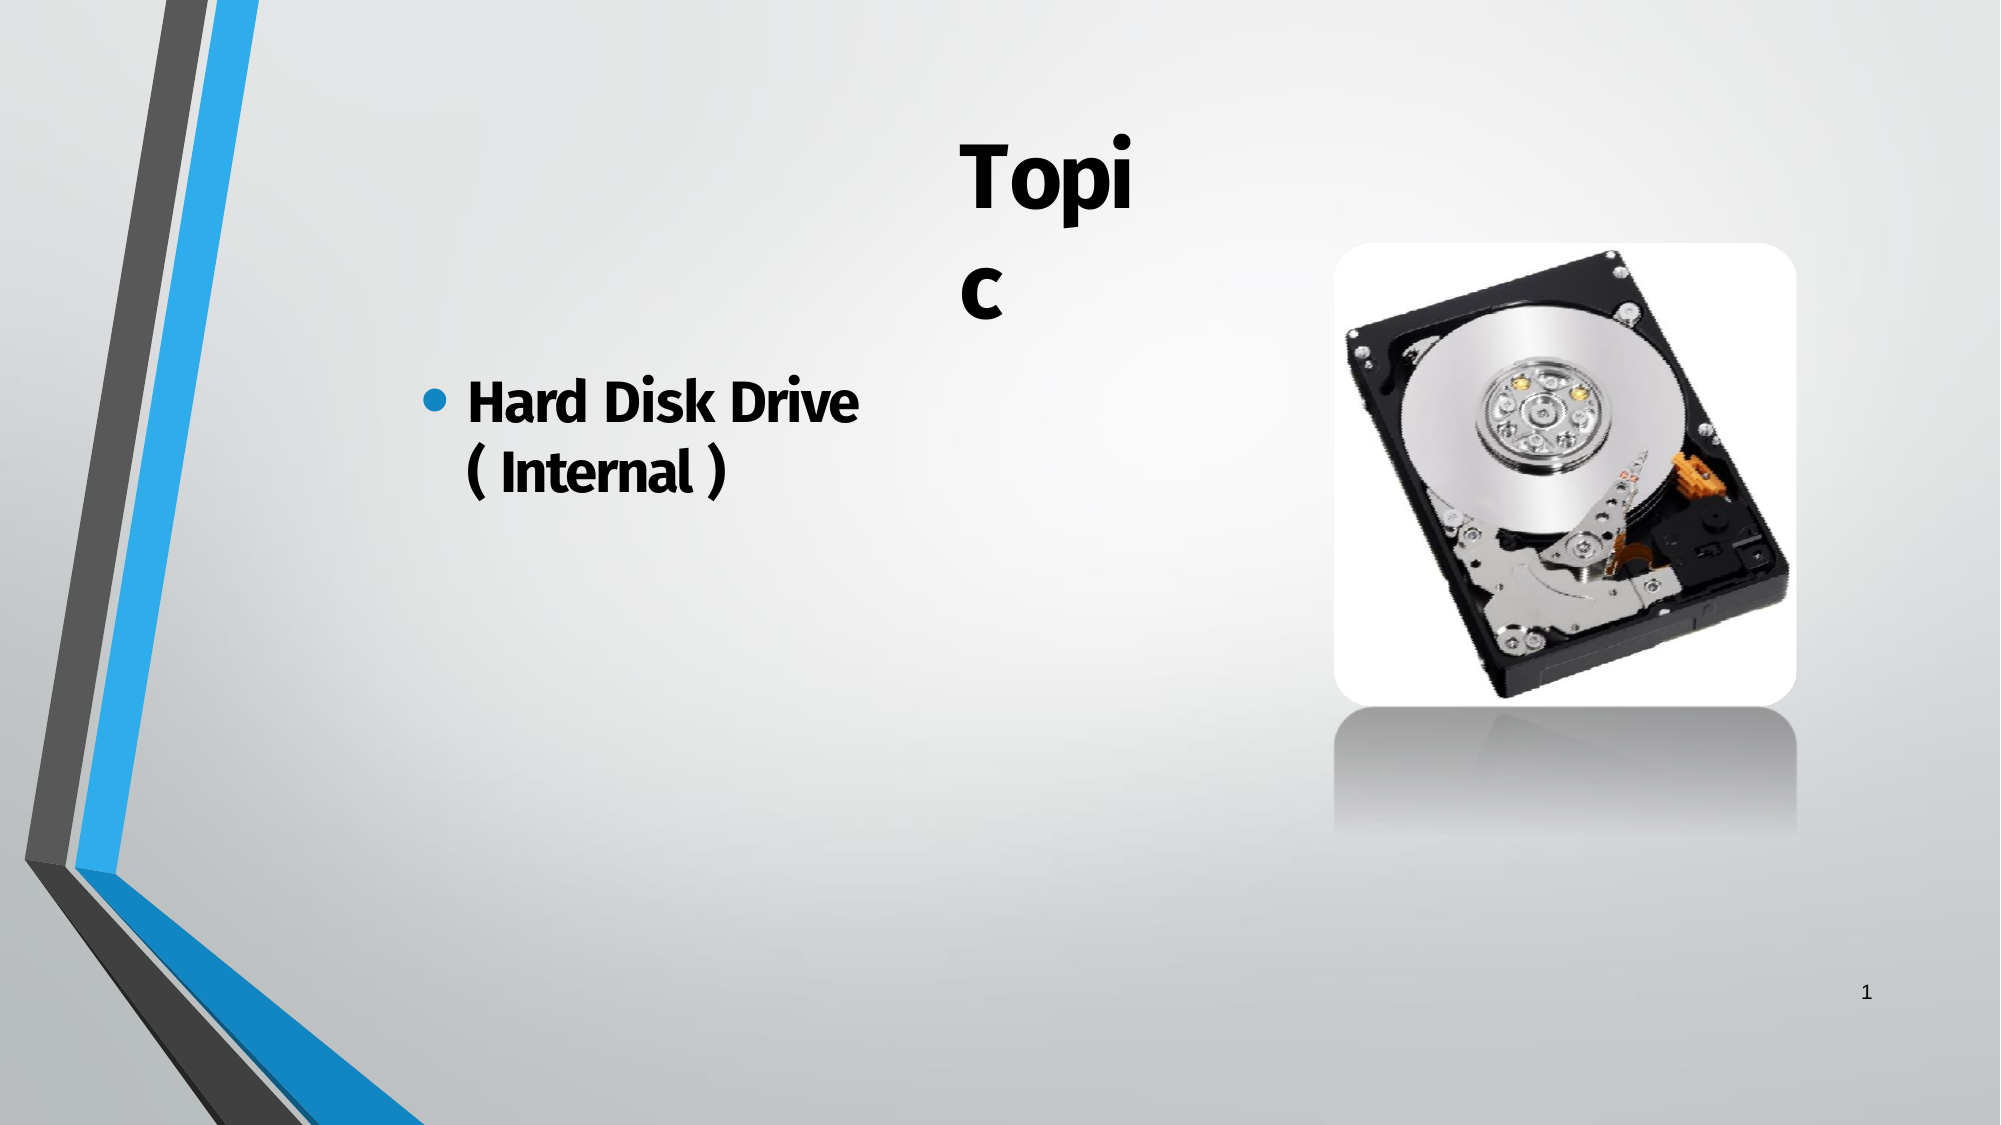

# Topic

Hard Disk Drive ( Internal )

1